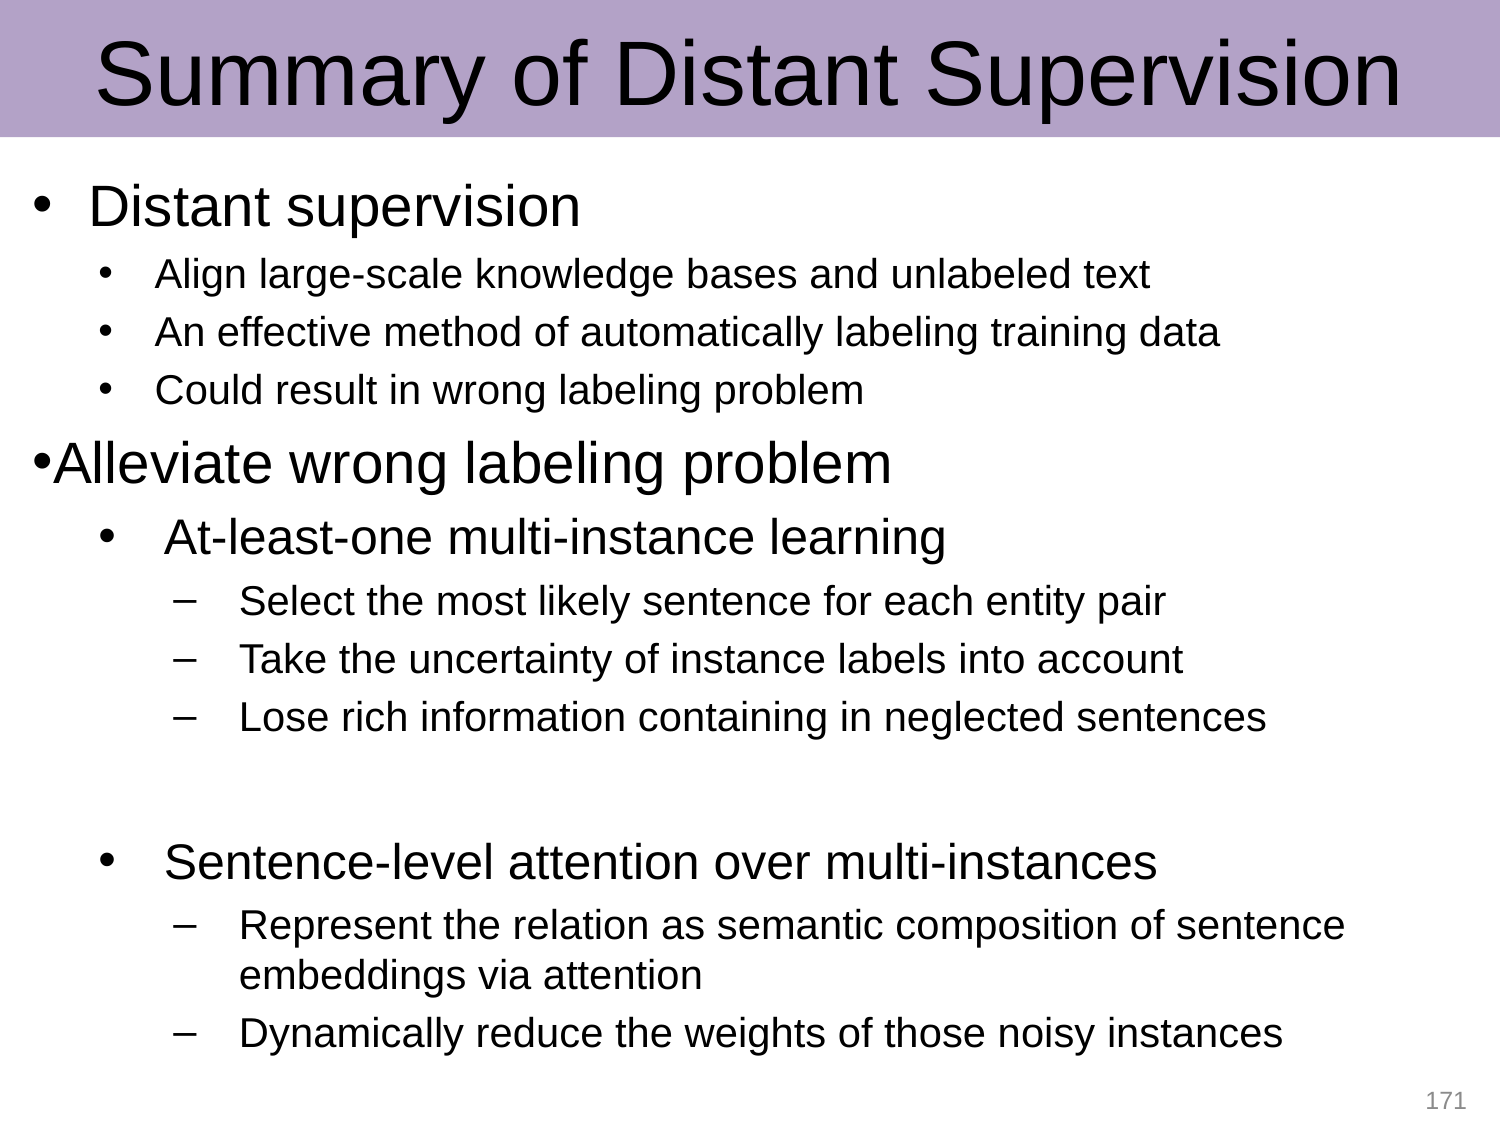

# Summary of Distant Supervision
Distant supervision
Align large-scale knowledge bases and unlabeled text
An effective method of automatically labeling training data
Could result in wrong labeling problem
Alleviate wrong labeling problem
At-least-one multi-instance learning
Select the most likely sentence for each entity pair
Take the uncertainty of instance labels into account
Lose rich information containing in neglected sentences

Sentence-level attention over multi-instances
Represent the relation as semantic composition of sentence embeddings via attention
Dynamically reduce the weights of those noisy instances

171